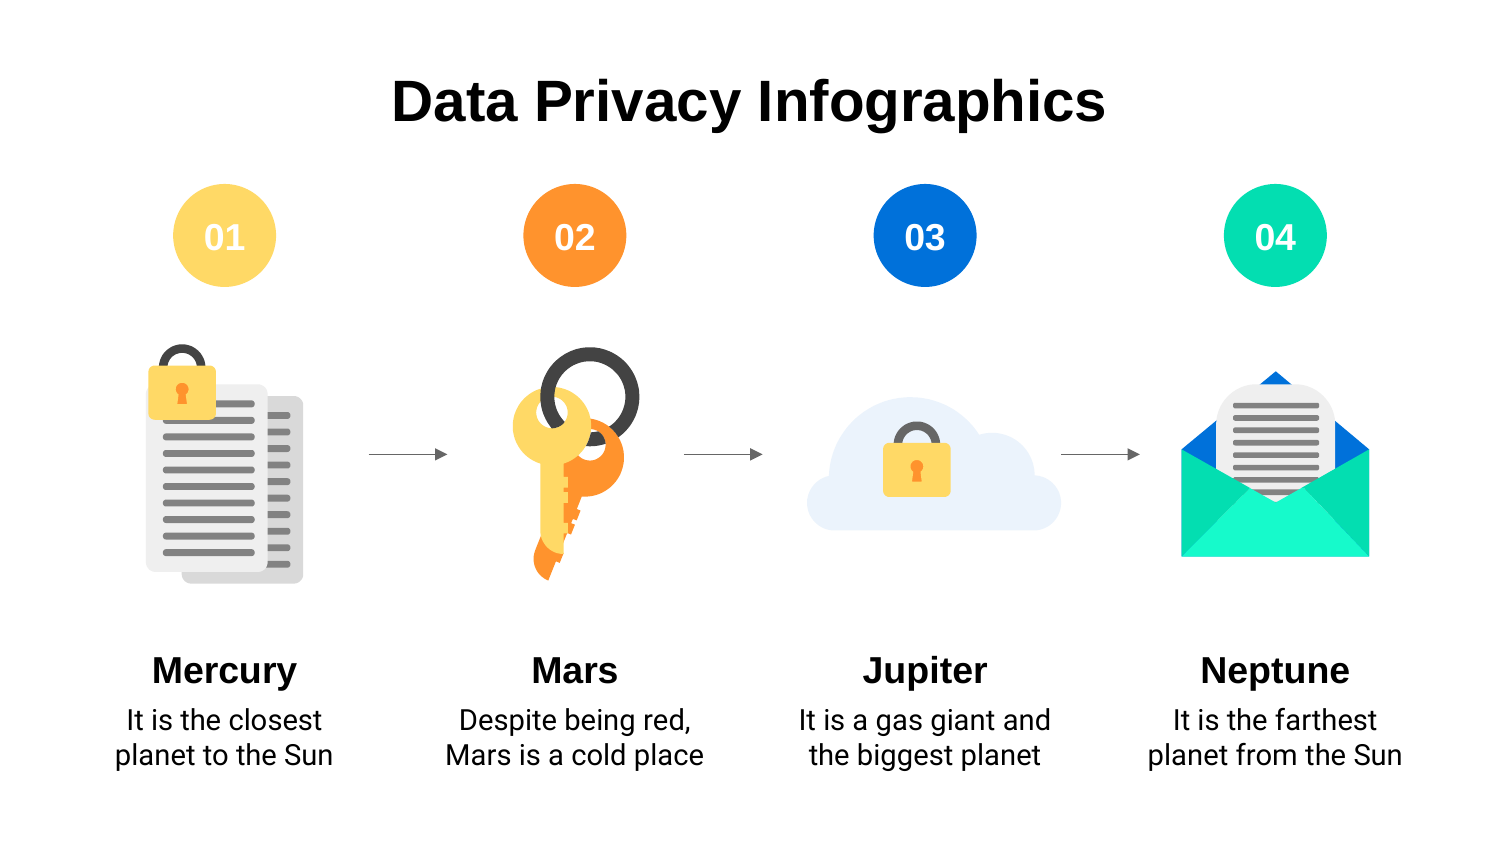

# Data Privacy Infographics
01
Mercury
It is the closest planet to the Sun
02
Mars
Despite being red, Mars is a cold place
03
Jupiter
It is a gas giant and the biggest planet
04
Neptune
It is the farthest planet from the Sun